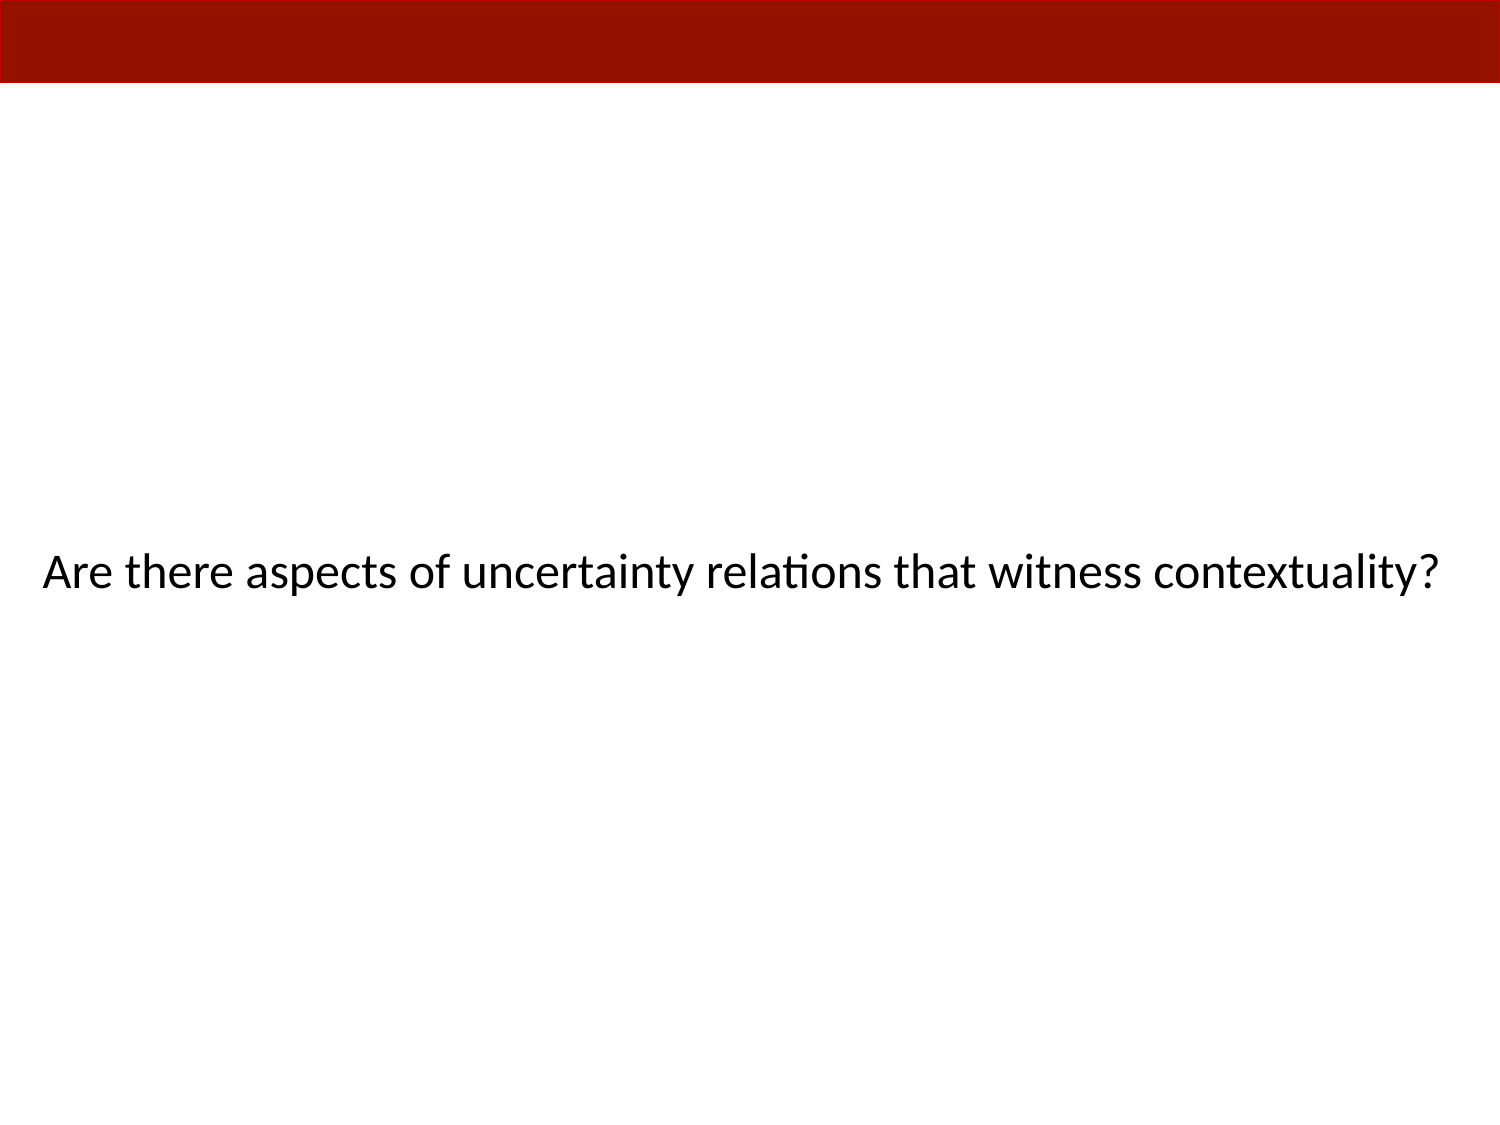

Are there aspects of uncertainty relations that witness contextuality?